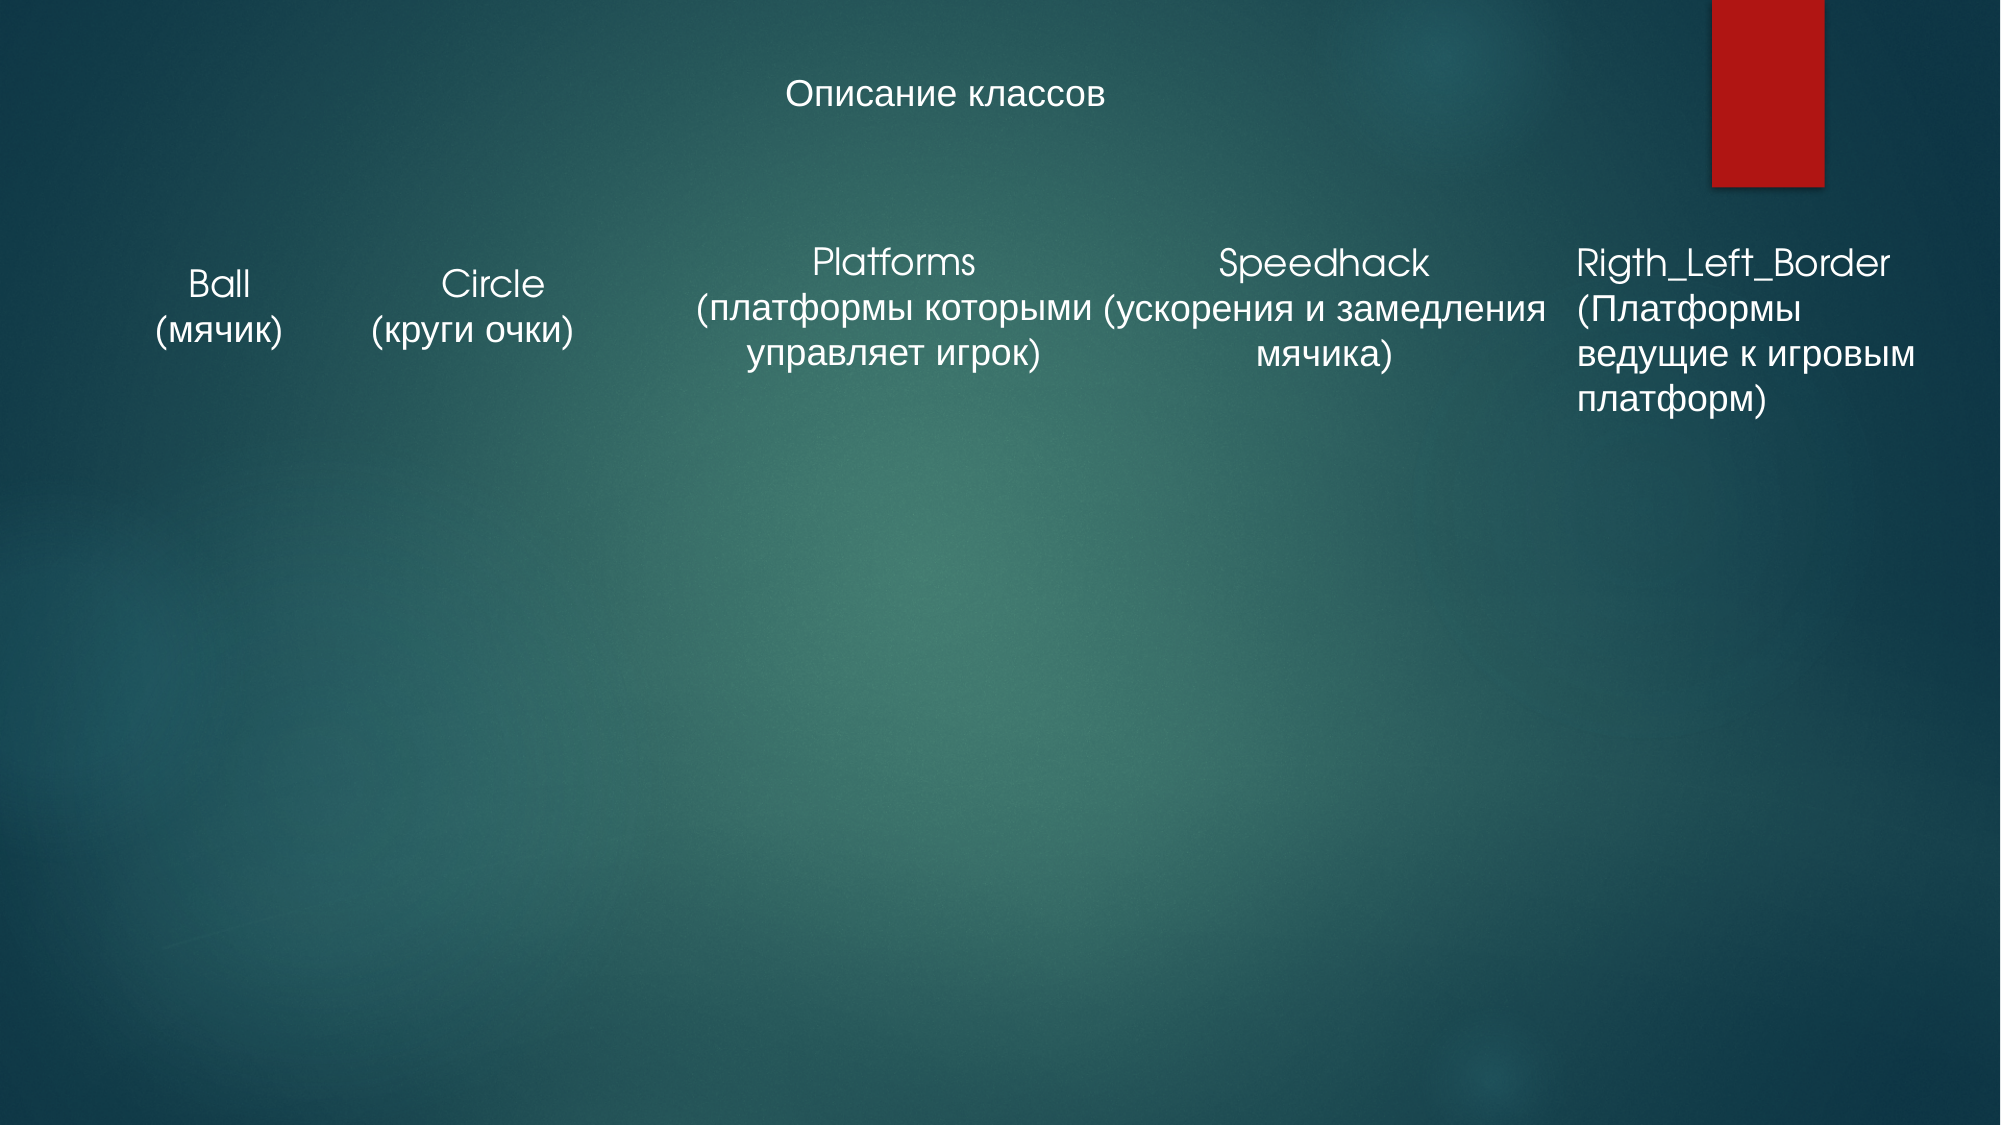

Описание классов
Platforms
(платформы которыми управляет игрок)
Speedhack
(ускорения и замедления мячика)
Rigth_Left_Border
(Платформы ведущие к игровым платформ)
Circle
(круги очки)
Ball
(мячик)